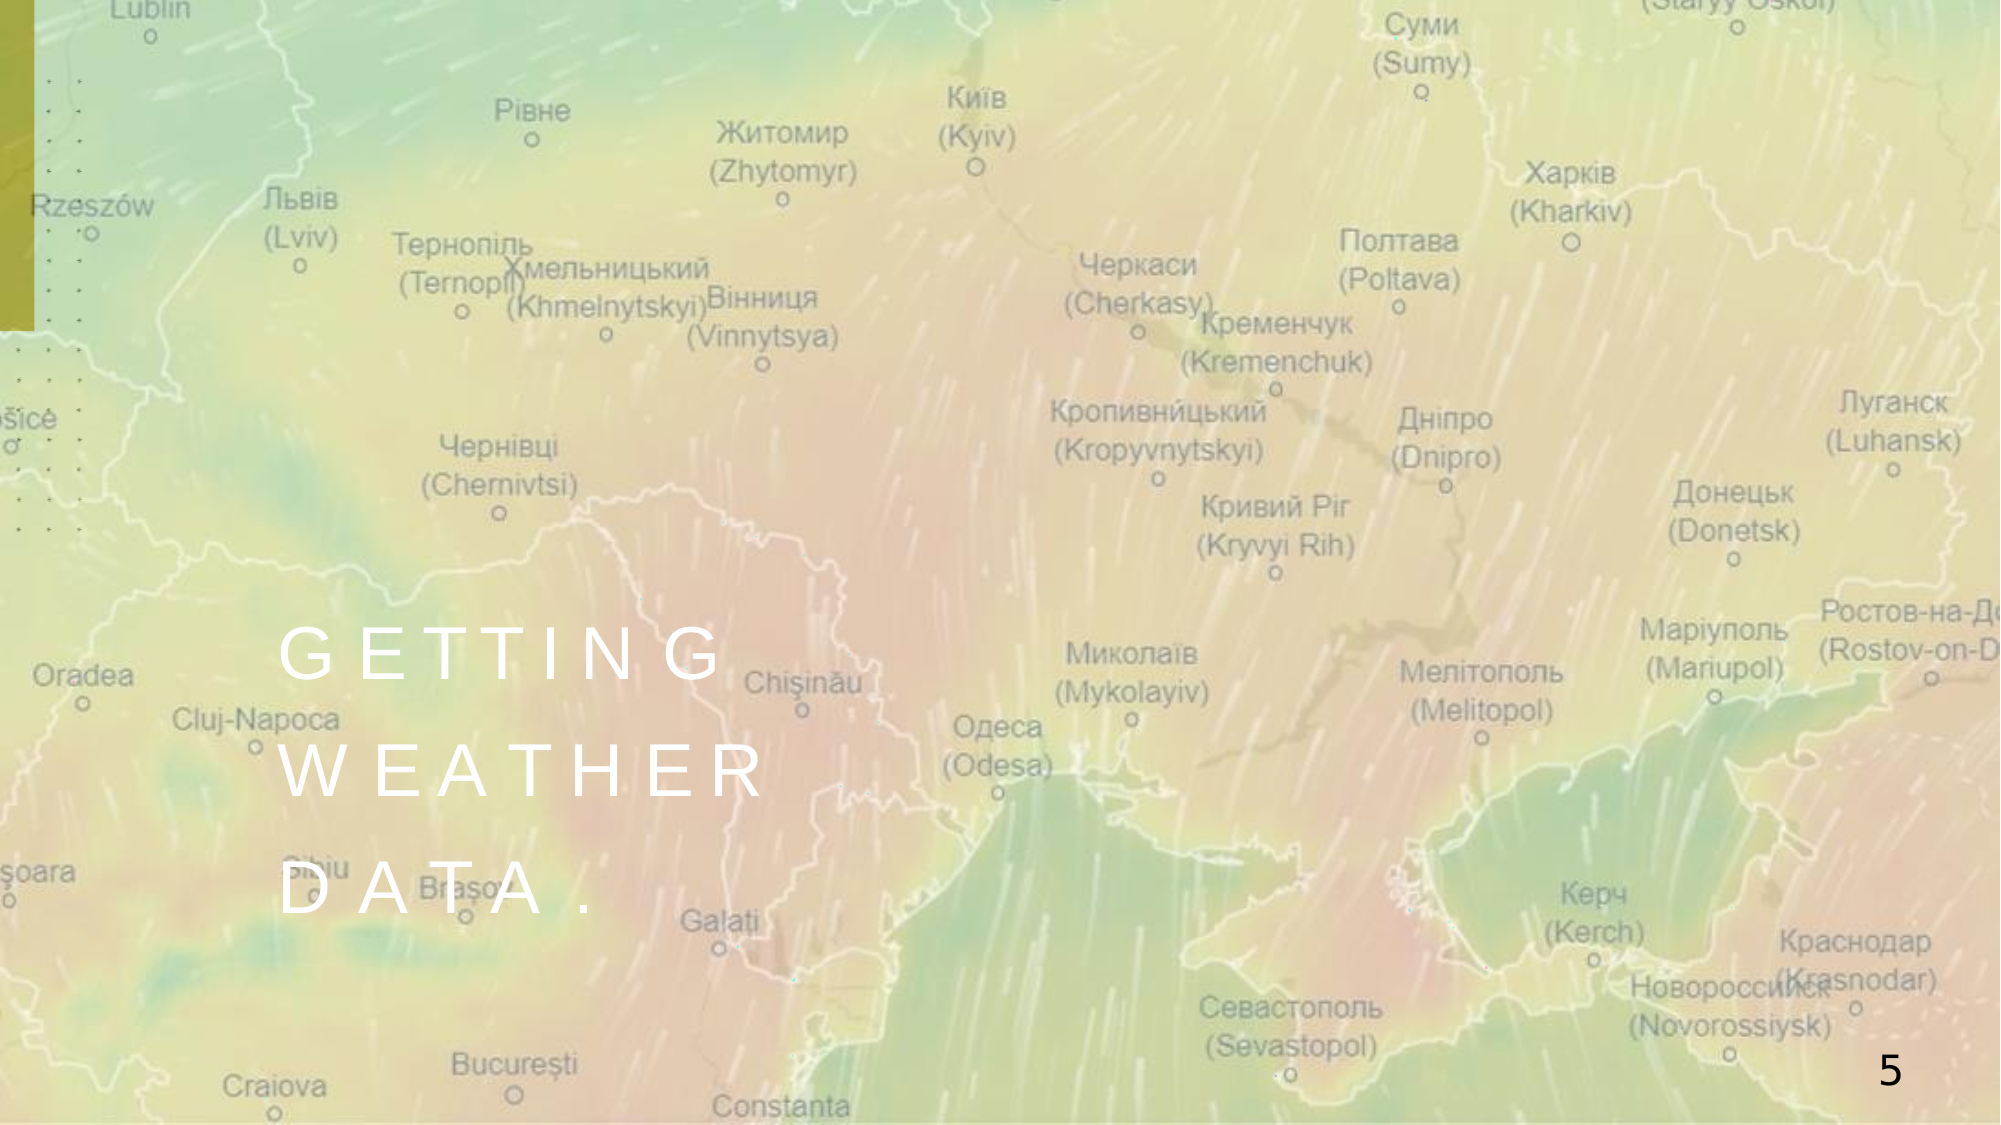

# G E T T I N G  W E A T H E R  D A T A .
5